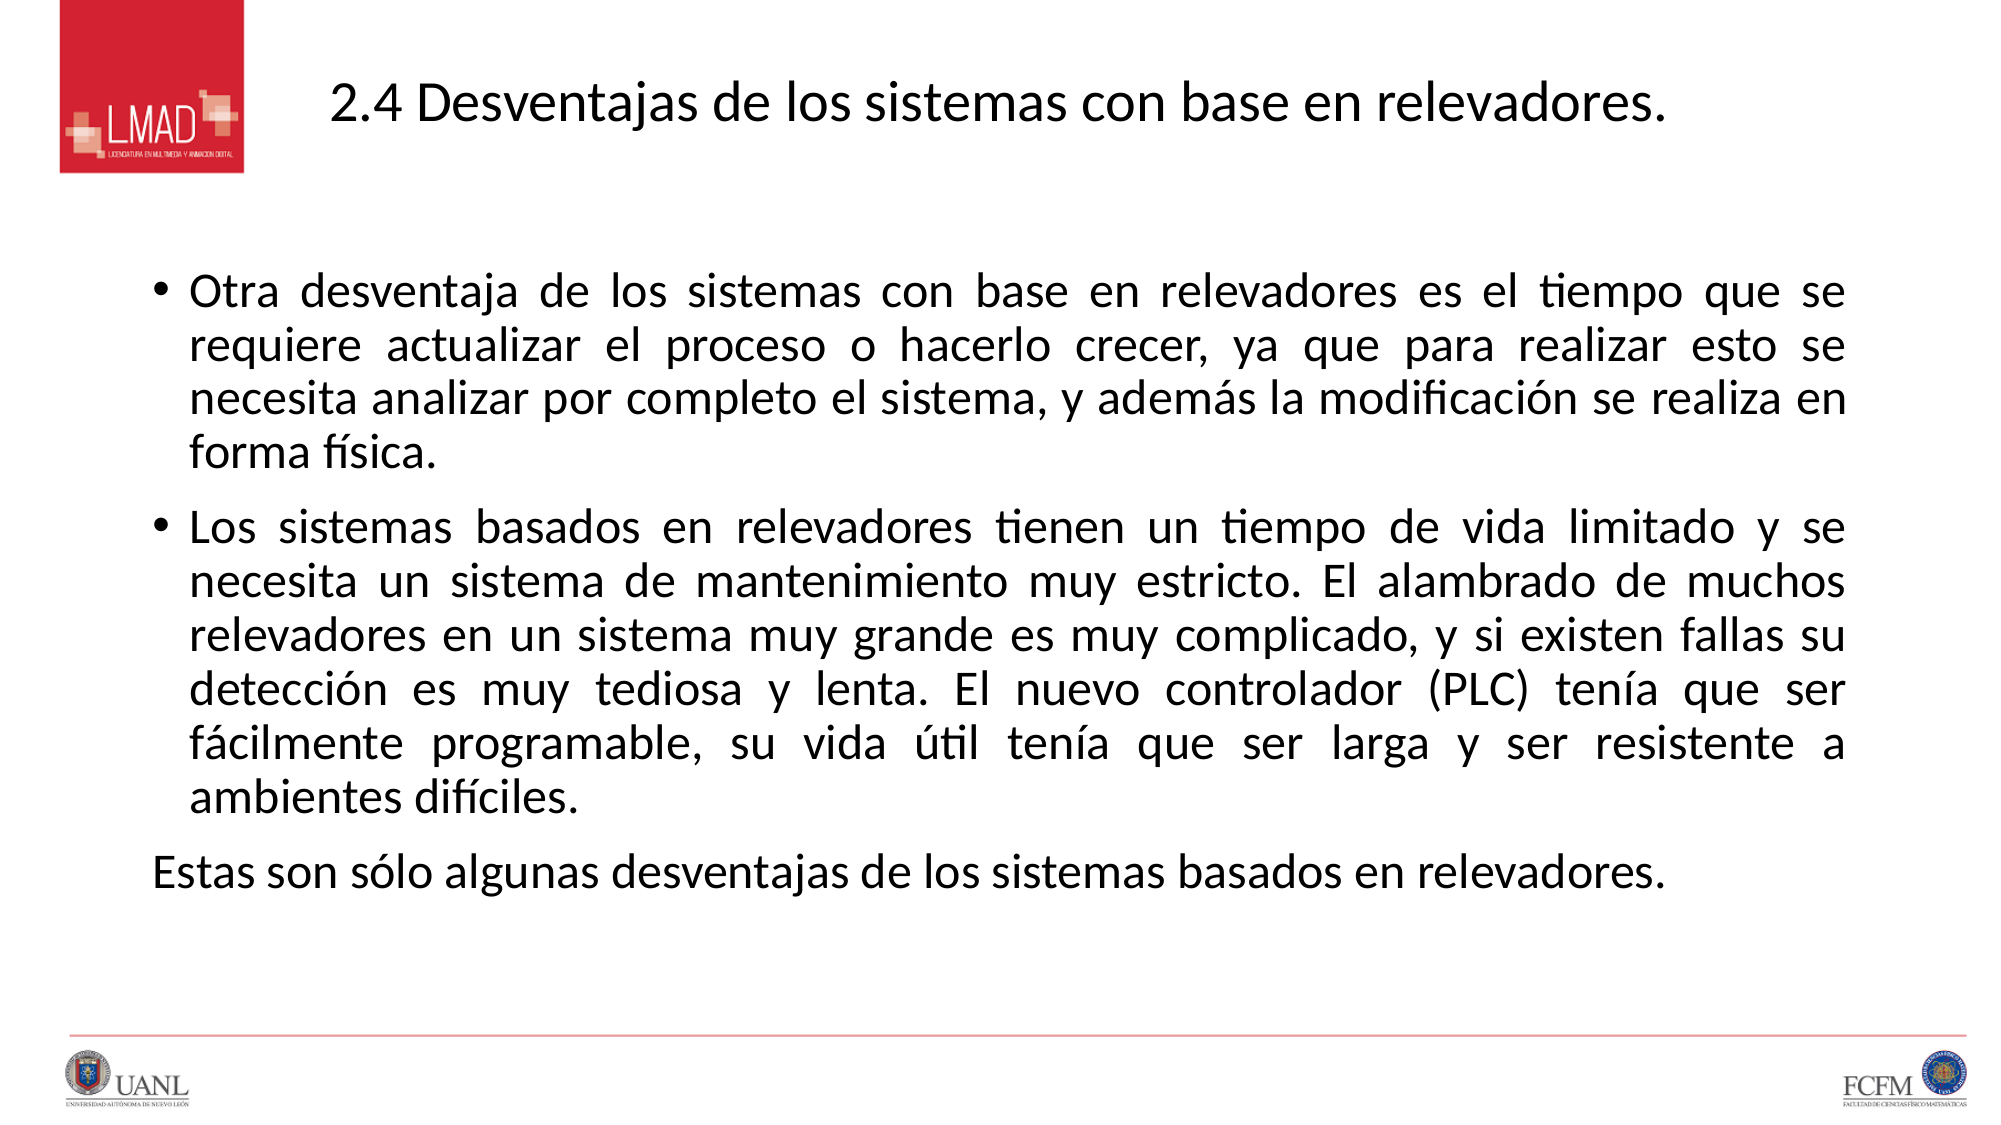

# 2.4 Desventajas de los sistemas con base en relevadores.

Otra desventaja de los sistemas con base en relevadores es el tiempo que se requiere actualizar el proceso o hacerlo crecer, ya que para realizar esto se necesita analizar por completo el sistema, y además la modificación se realiza en forma física.
Los sistemas basados en relevadores tienen un tiempo de vida limitado y se necesita un sistema de mantenimiento muy estricto. El alambrado de muchos relevadores en un sistema muy grande es muy complicado, y si existen fallas su detección es muy tediosa y lenta. El nuevo controlador (PLC) tenía que ser fácilmente programable, su vida útil tenía que ser larga y ser resistente a ambientes difíciles.
Estas son sólo algunas desventajas de los sistemas basados en relevadores.